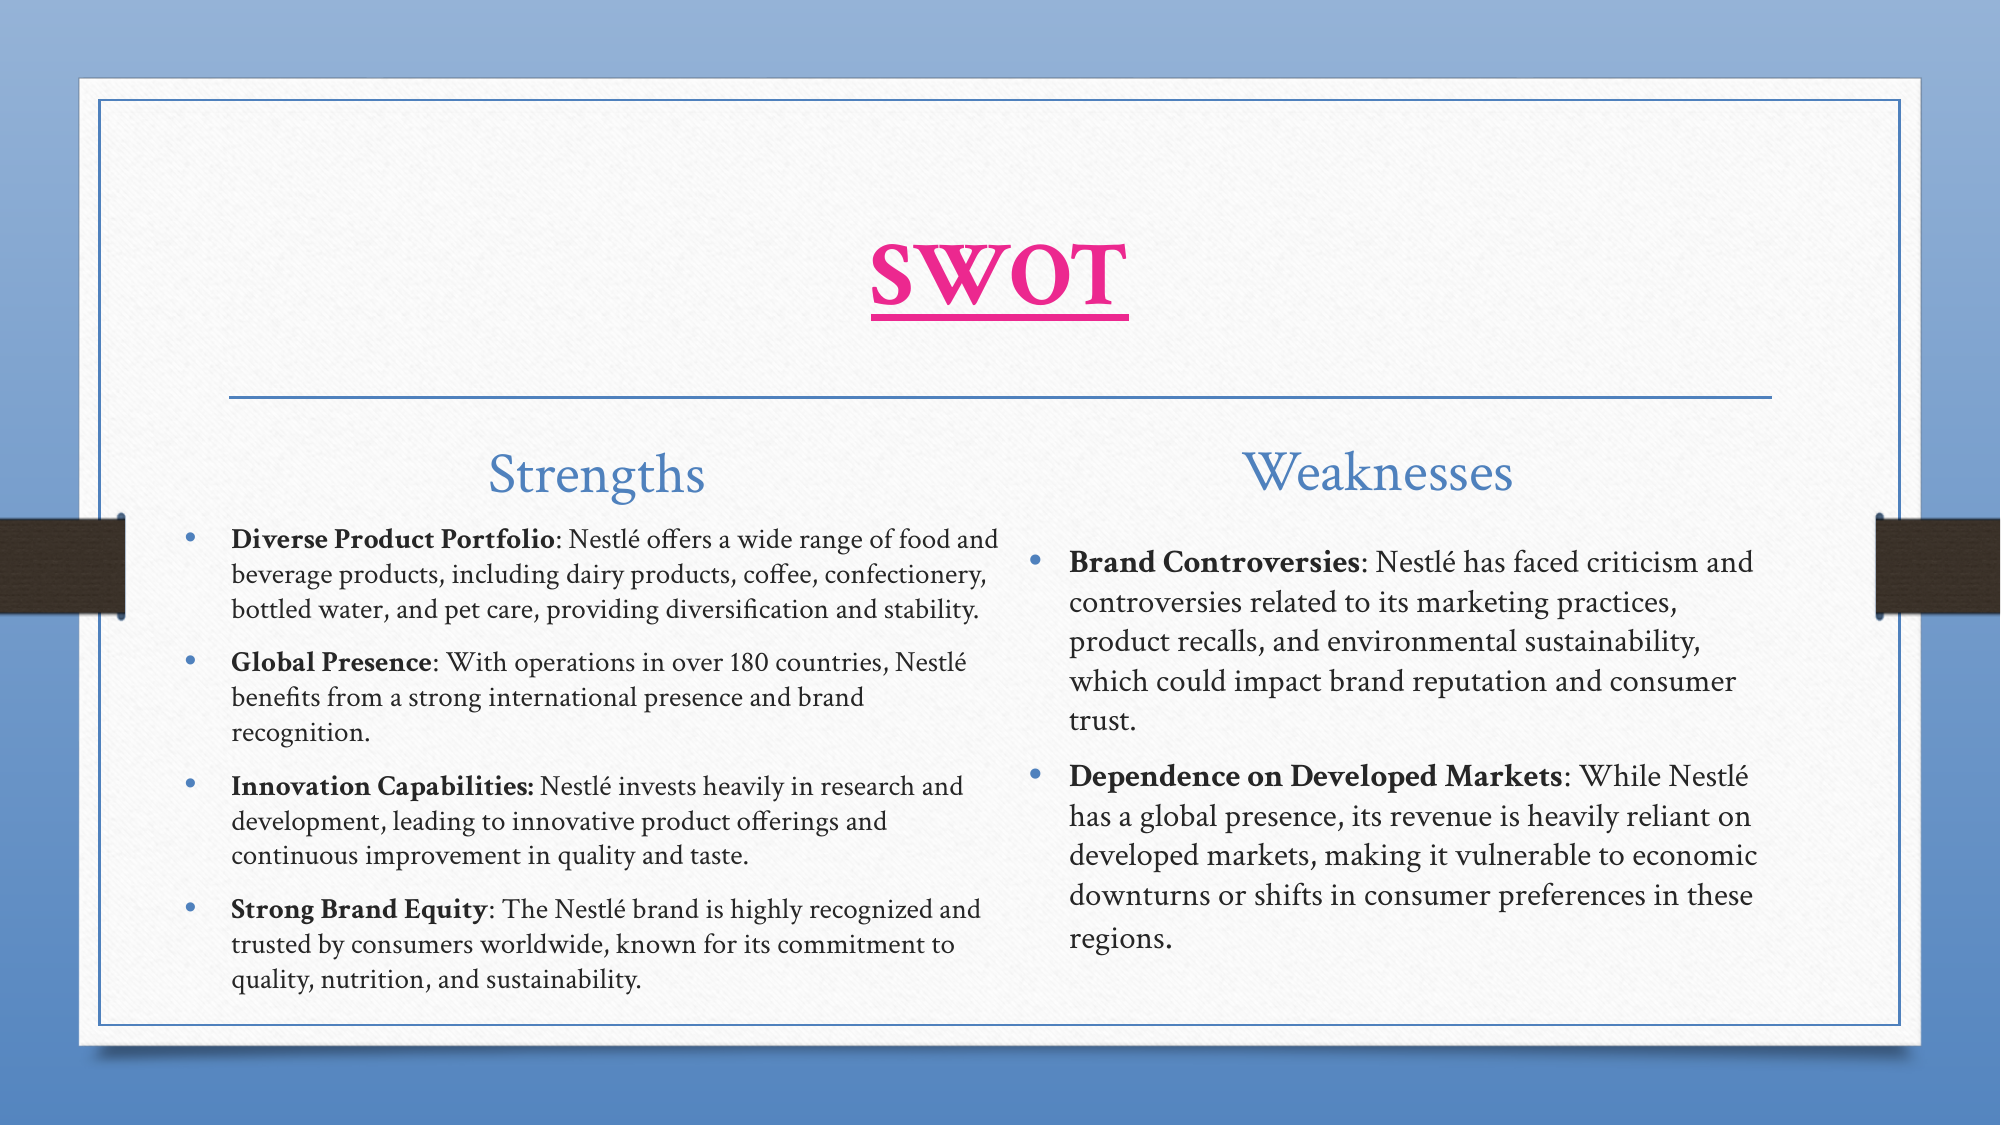

# SWOT
Weaknesses
Strengths
Diverse Product Portfolio: Nestlé offers a wide range of food and beverage products, including dairy products, coffee, confectionery, bottled water, and pet care, providing diversification and stability.
Global Presence: With operations in over 180 countries, Nestlé benefits from a strong international presence and brand recognition.
Innovation Capabilities: Nestlé invests heavily in research and development, leading to innovative product offerings and continuous improvement in quality and taste.
Strong Brand Equity: The Nestlé brand is highly recognized and trusted by consumers worldwide, known for its commitment to quality, nutrition, and sustainability.
Brand Controversies: Nestlé has faced criticism and controversies related to its marketing practices, product recalls, and environmental sustainability, which could impact brand reputation and consumer trust.
Dependence on Developed Markets: While Nestlé has a global presence, its revenue is heavily reliant on developed markets, making it vulnerable to economic downturns or shifts in consumer preferences in these regions.